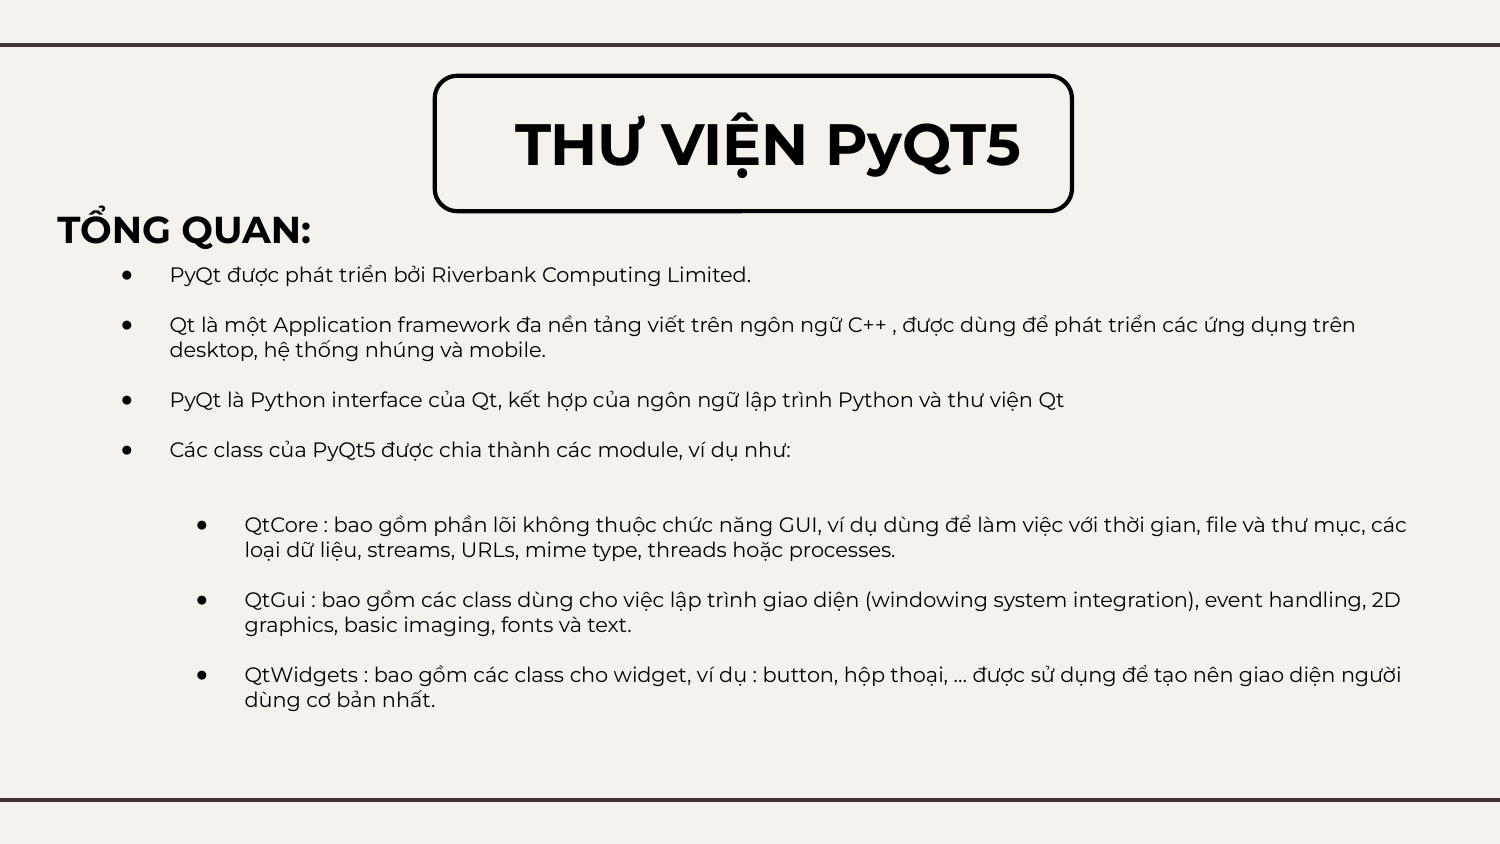

THƯ VIỆN PyQT5
TỔNG QUAN:
PyQt được phát triển bởi Riverbank Computing Limited.
Qt là một Application framework đa nền tảng viết trên ngôn ngữ C++ , được dùng để phát triển các ứng dụng trên desktop, hệ thống nhúng và mobile.
PyQt là Python interface của Qt, kết hợp của ngôn ngữ lập trình Python và thư viện Qt
Các class của PyQt5 được chia thành các module, ví dụ như:

QtCore : bao gồm phần lõi không thuộc chức năng GUI, ví dụ dùng để làm việc với thời gian, file và thư mục, các loại dữ liệu, streams, URLs, mime type, threads hoặc processes.

QtGui : bao gồm các class dùng cho việc lập trình giao diện (windowing system integration), event handling, 2D graphics, basic imaging, fonts và text.

QtWidgets : bao gồm các class cho widget, ví dụ : button, hộp thoại, … được sử dụng để tạo nên giao diện người dùng cơ bản nhất.